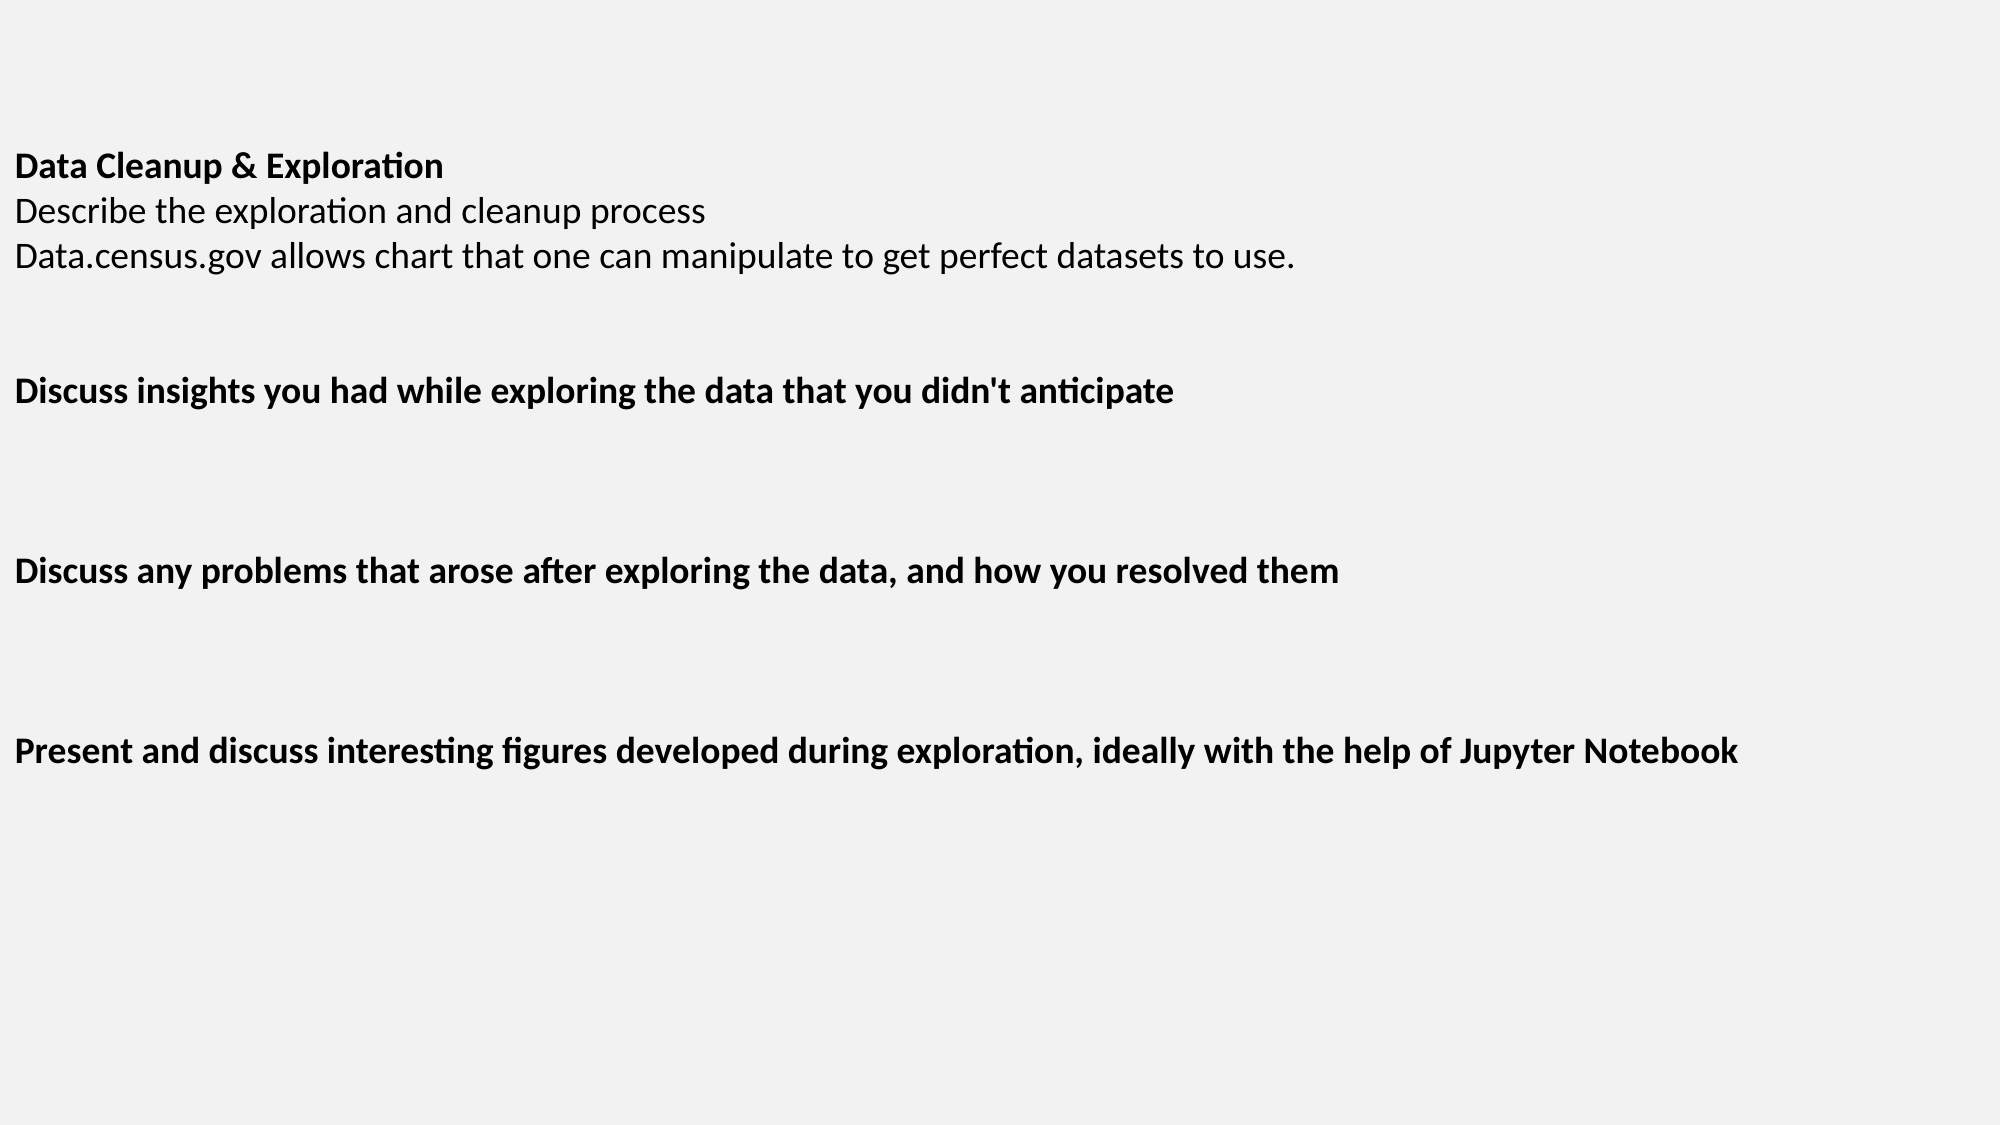

Data Cleanup & Exploration
Describe the exploration and cleanup process
Data.census.gov allows chart that one can manipulate to get perfect datasets to use.

Discuss insights you had while exploring the data that you didn't anticipate

Discuss any problems that arose after exploring the data, and how you resolved them

Present and discuss interesting figures developed during exploration, ideally with the help of Jupyter Notebook